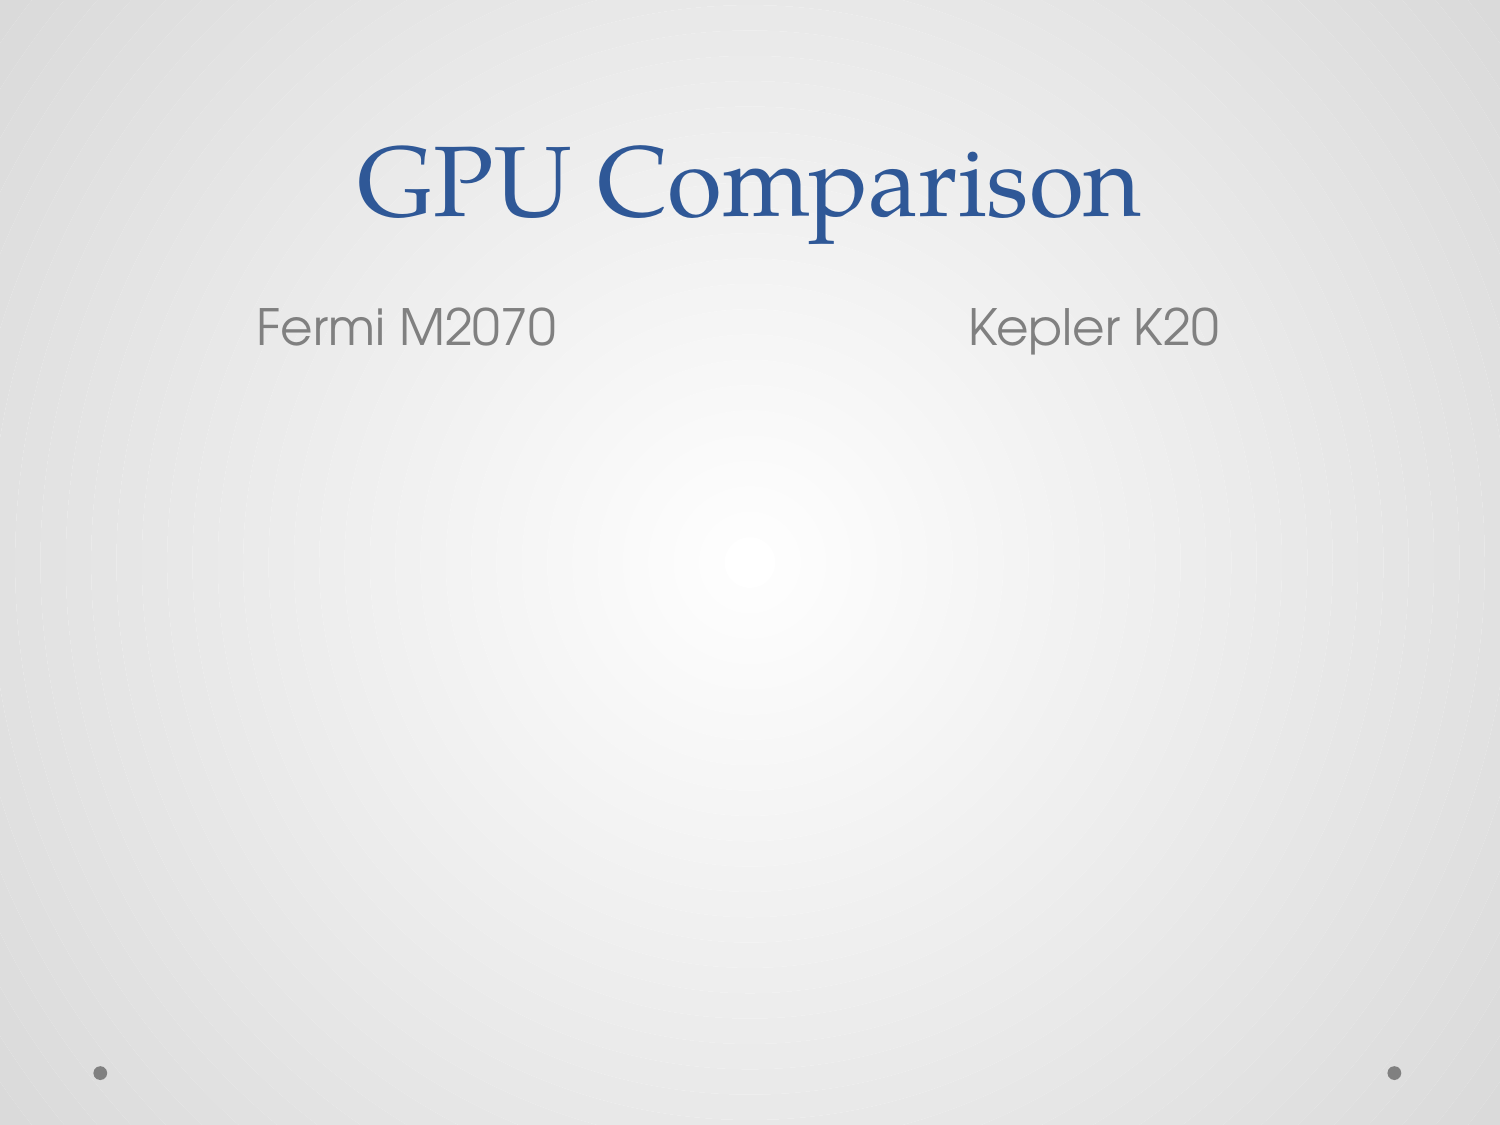

# GPU Comparison
Fermi M2070
Kepler K20